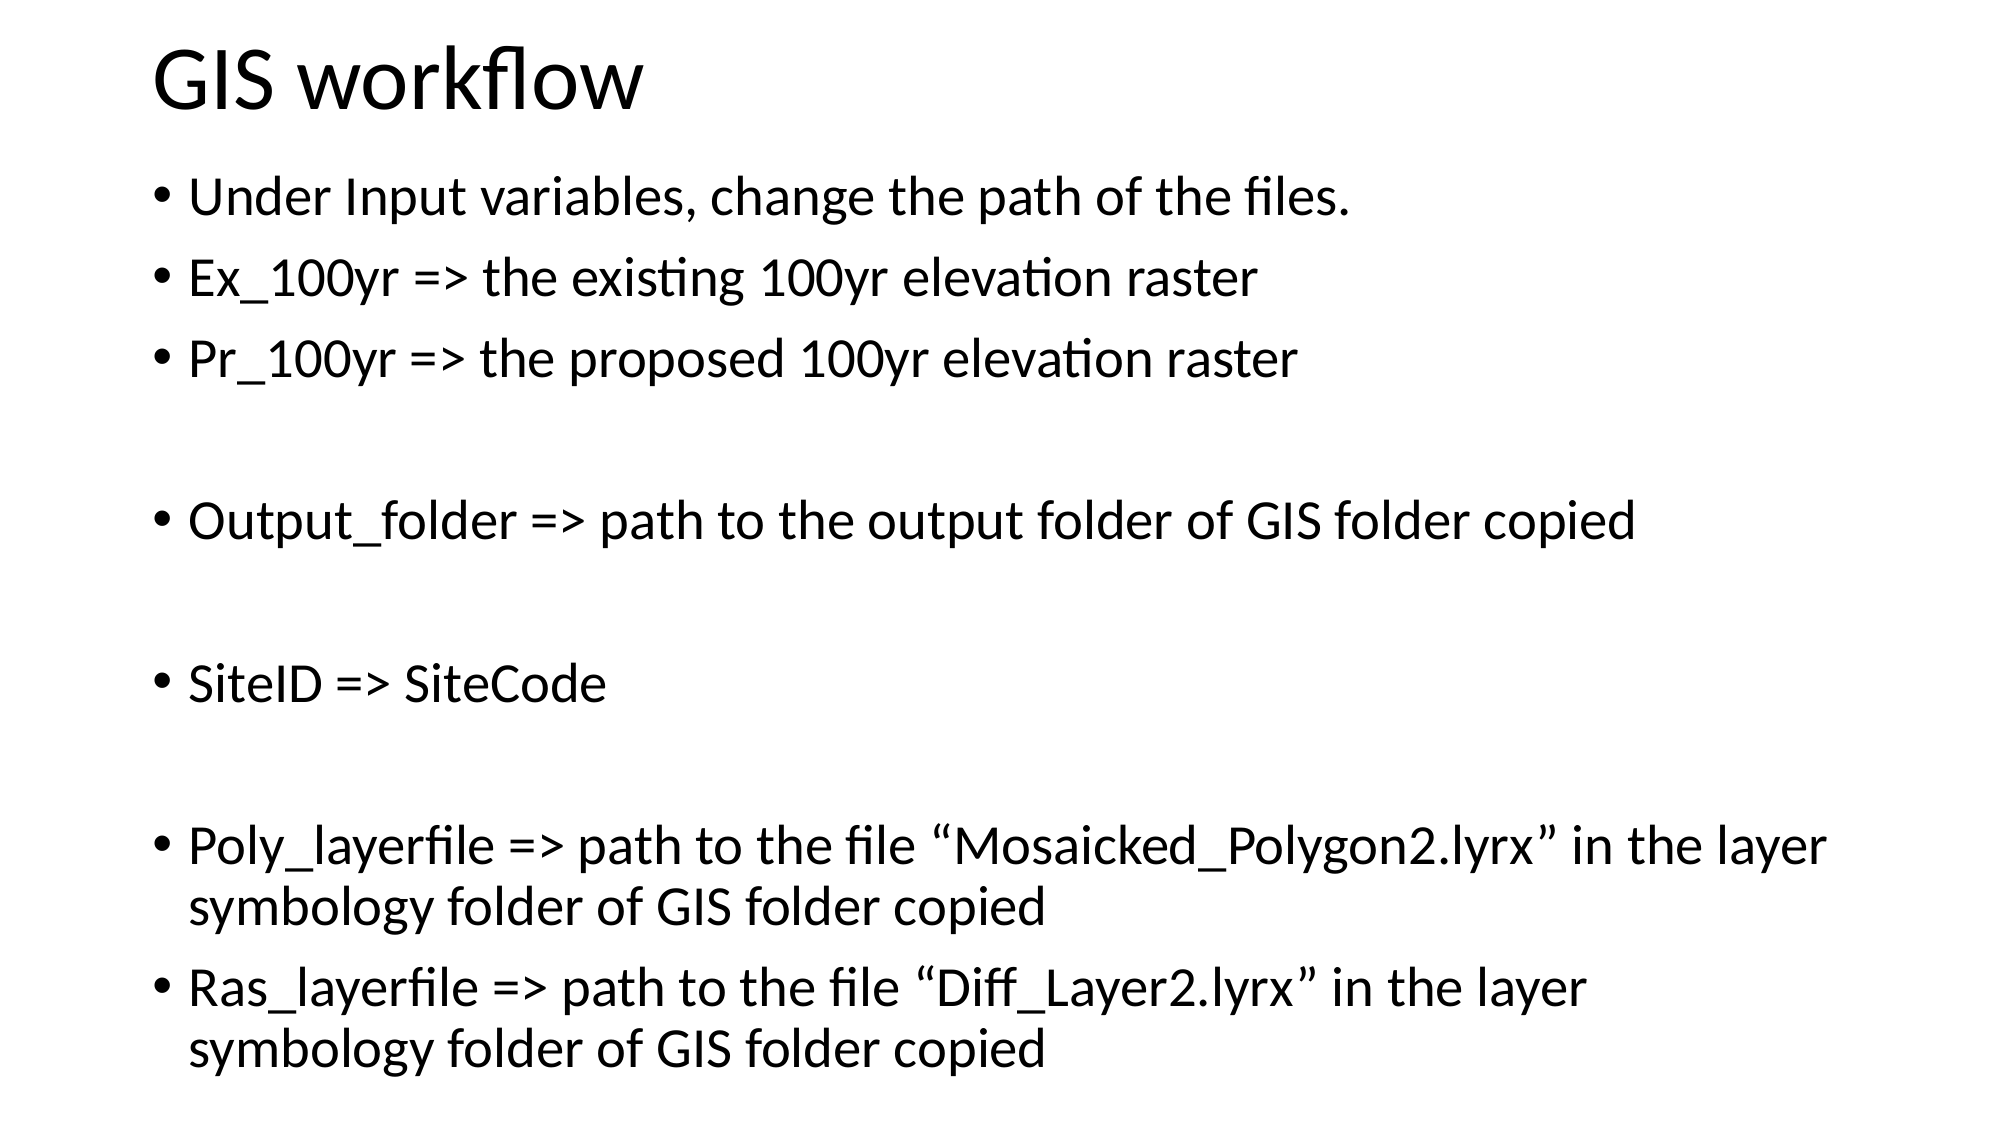

# GIS workflow
Under Input variables, change the path of the files.
Ex_100yr => the existing 100yr elevation raster
Pr_100yr => the proposed 100yr elevation raster

Output_folder => path to the output folder of GIS folder copied

SiteID => SiteCode

Poly_layerfile => path to the file “Mosaicked_Polygon2.lyrx” in the layer symbology folder of GIS folder copied
Ras_layerfile => path to the file “Diff_Layer2.lyrx” in the layer symbology folder of GIS folder copied